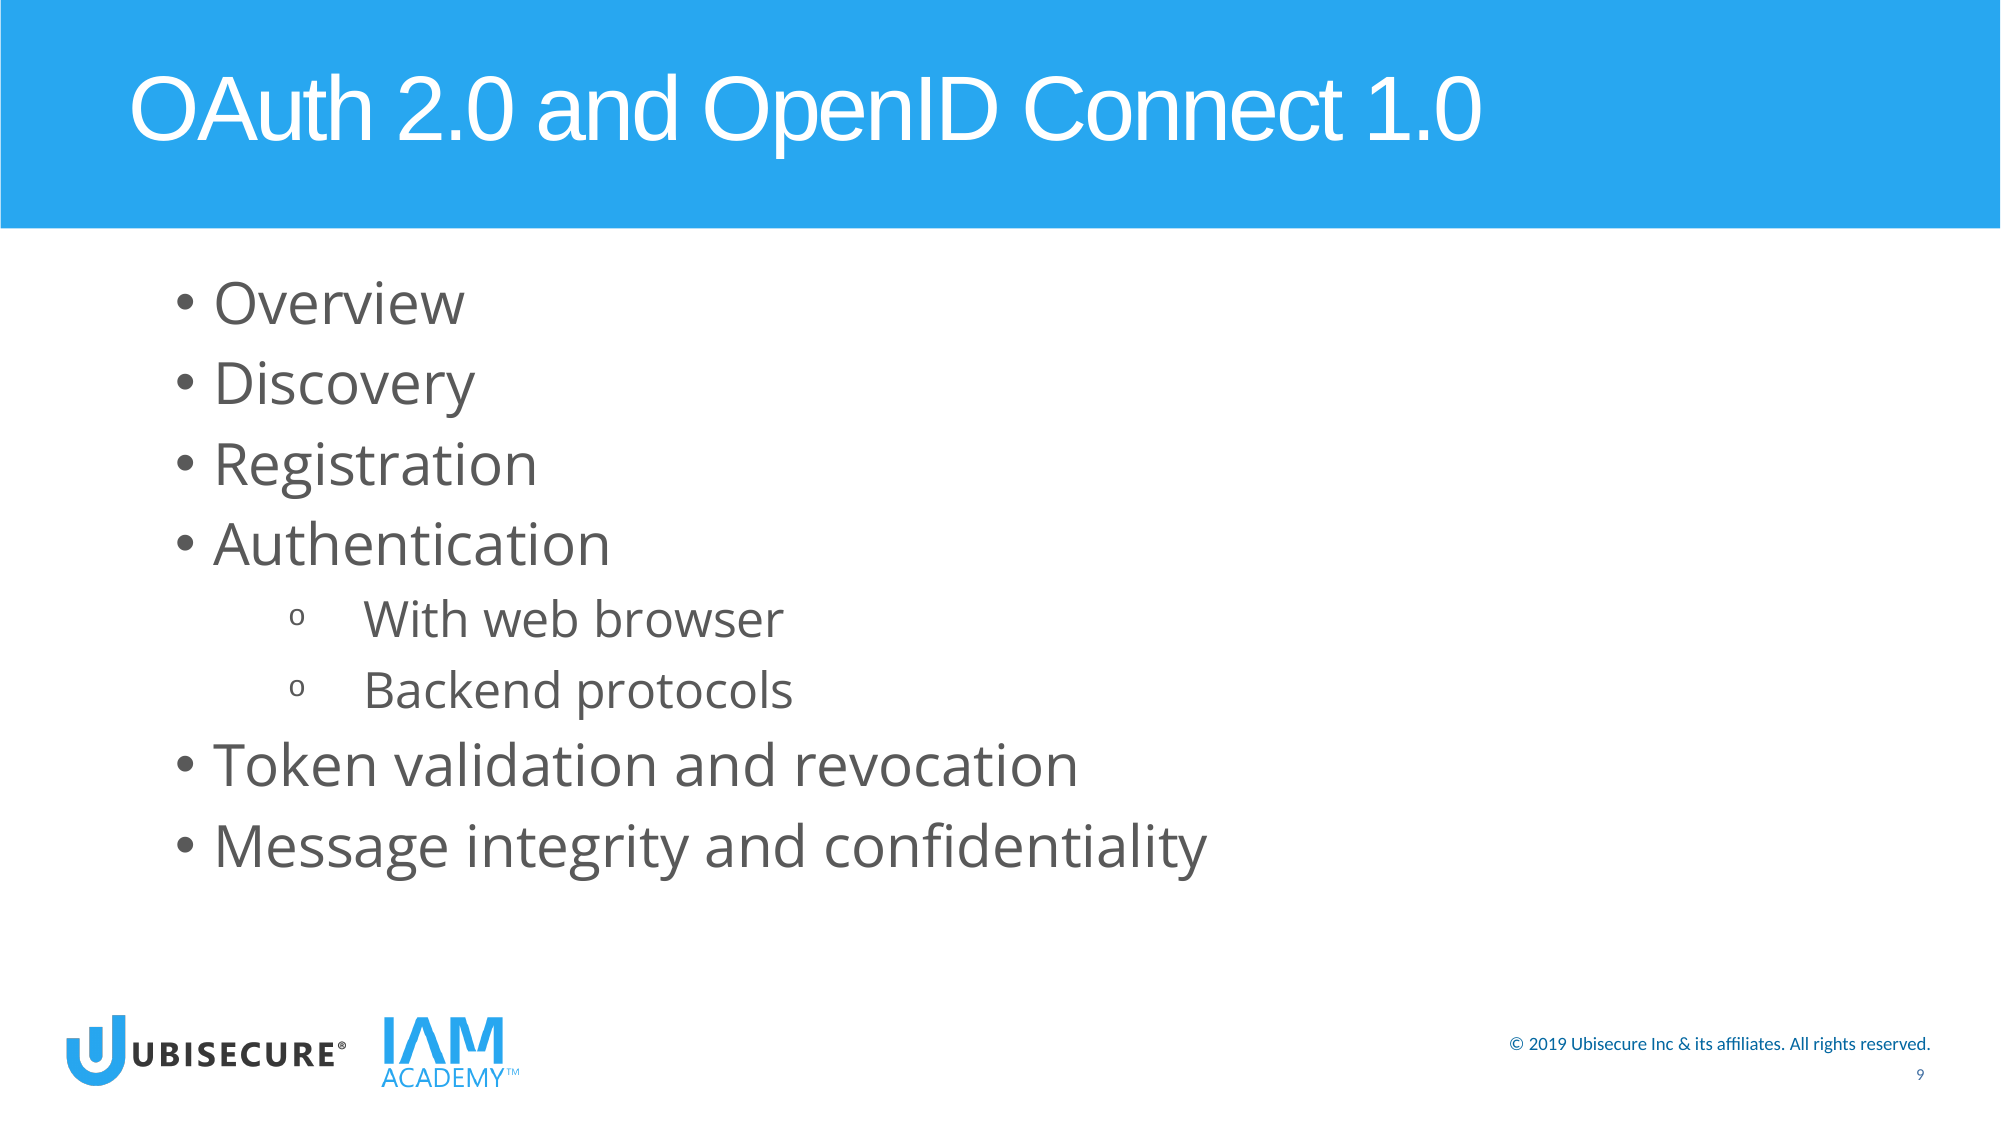

# OAuth 2.0 and OpenID Connect 1.0
Overview
Discovery
Registration
Authentication
With web browser
Backend protocols
Token validation and revocation
Message integrity and confidentiality
9